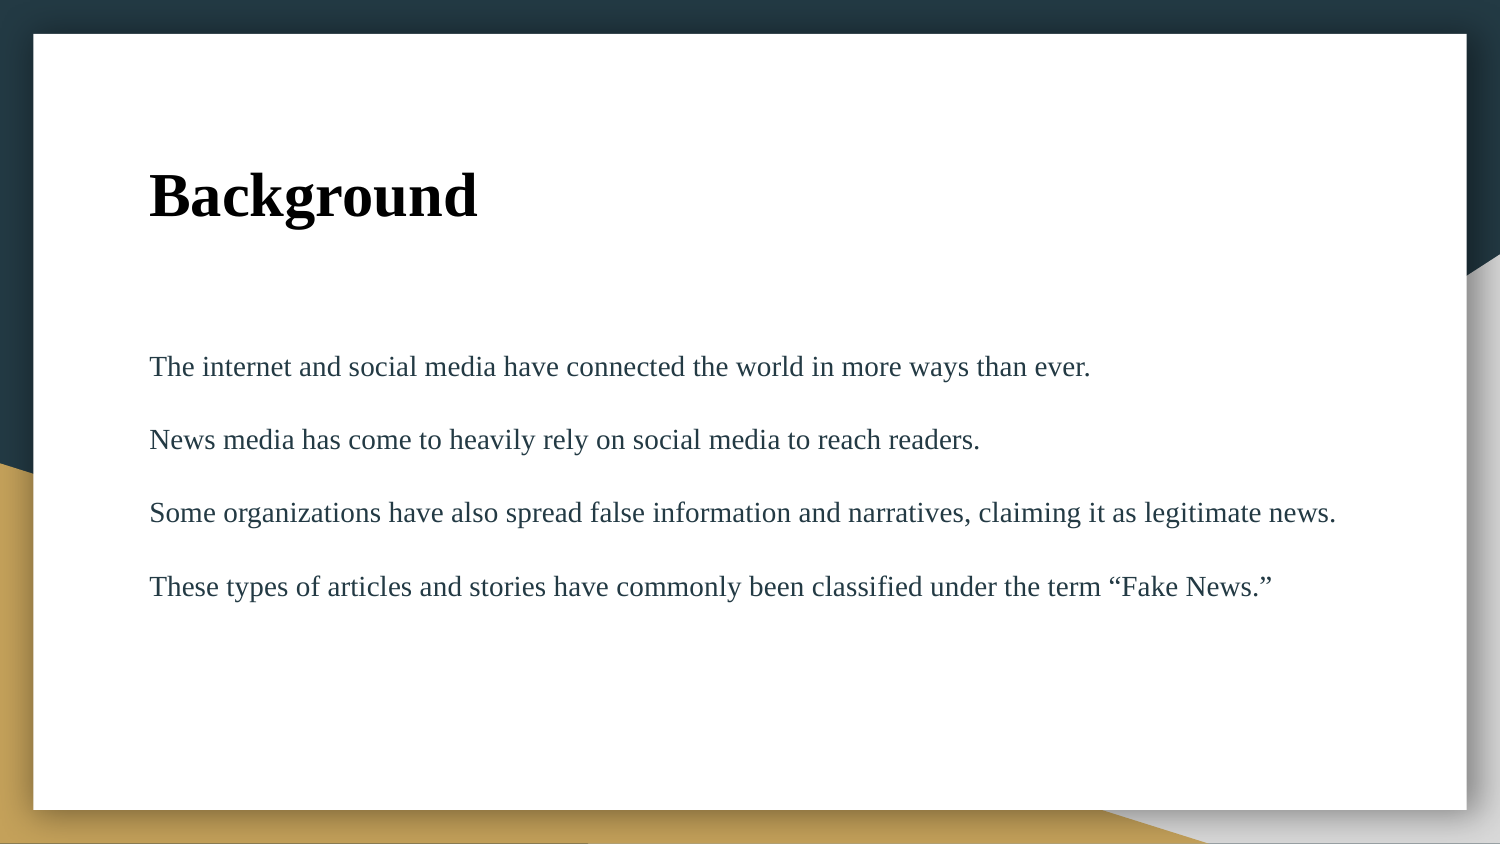

# Background
The internet and social media have connected the world in more ways than ever.
News media has come to heavily rely on social media to reach readers.
Some organizations have also spread false information and narratives, claiming it as legitimate news.
These types of articles and stories have commonly been classified under the term “Fake News.”